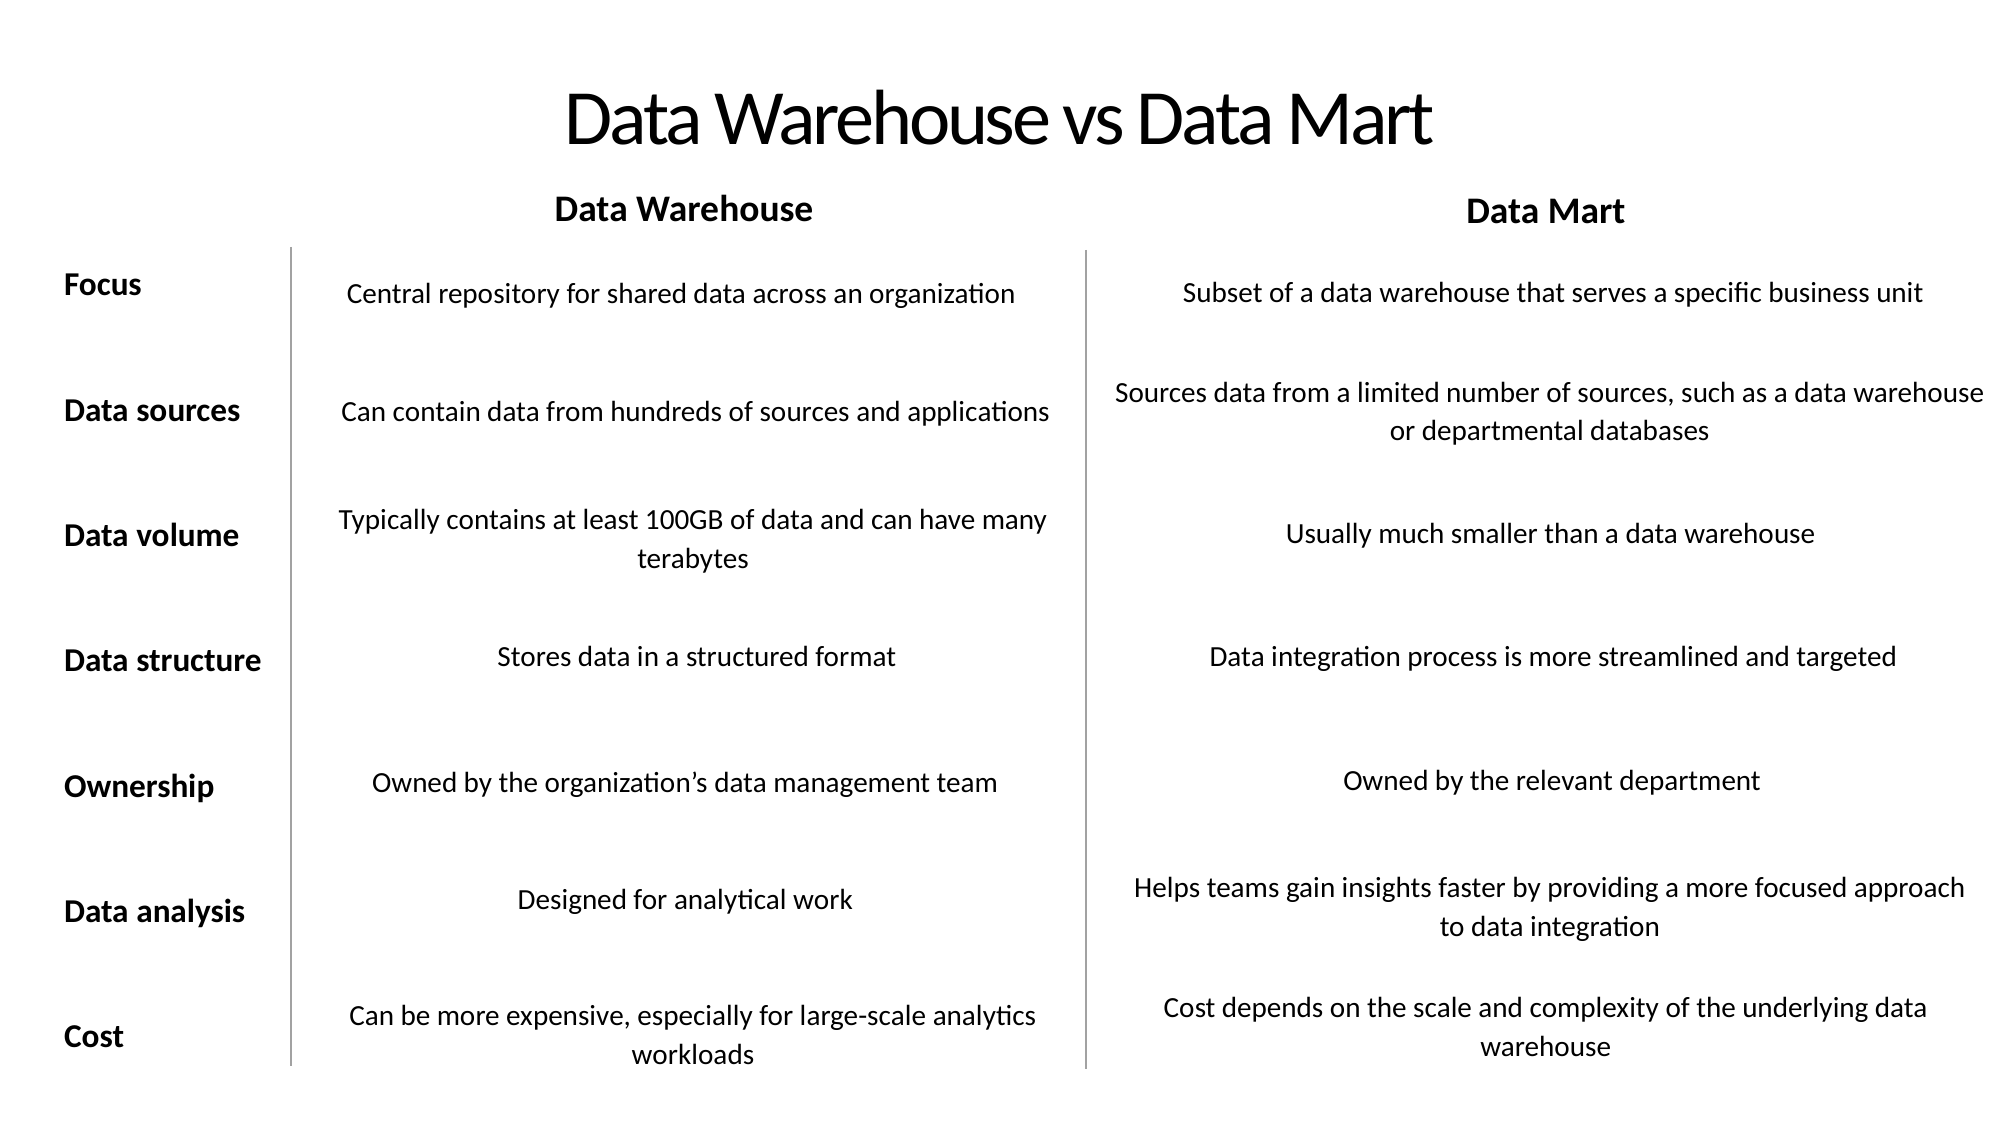

# Data Warehouse vs Data Mart
Data Warehouse
Data Mart

Focus

Data sources

Data volume

Data structure

Ownership

Data analysis

Cost
Subset of a data warehouse that serves a specific business unit
Central repository for shared data across an organization
Sources data from a limited number of sources, such as a data warehouse or departmental databases
Can contain data from hundreds of sources and applications
Typically contains at least 100GB of data and can have many terabytes
Usually much smaller than a data warehouse
Data integration process is more streamlined and targeted
Stores data in a structured format
Owned by the relevant department
Owned by the organization’s data management team
Helps teams gain insights faster by providing a more focused approach to data integration
Designed for analytical work
Cost depends on the scale and complexity of the underlying data warehouse
Can be more expensive, especially for large-scale analytics workloads